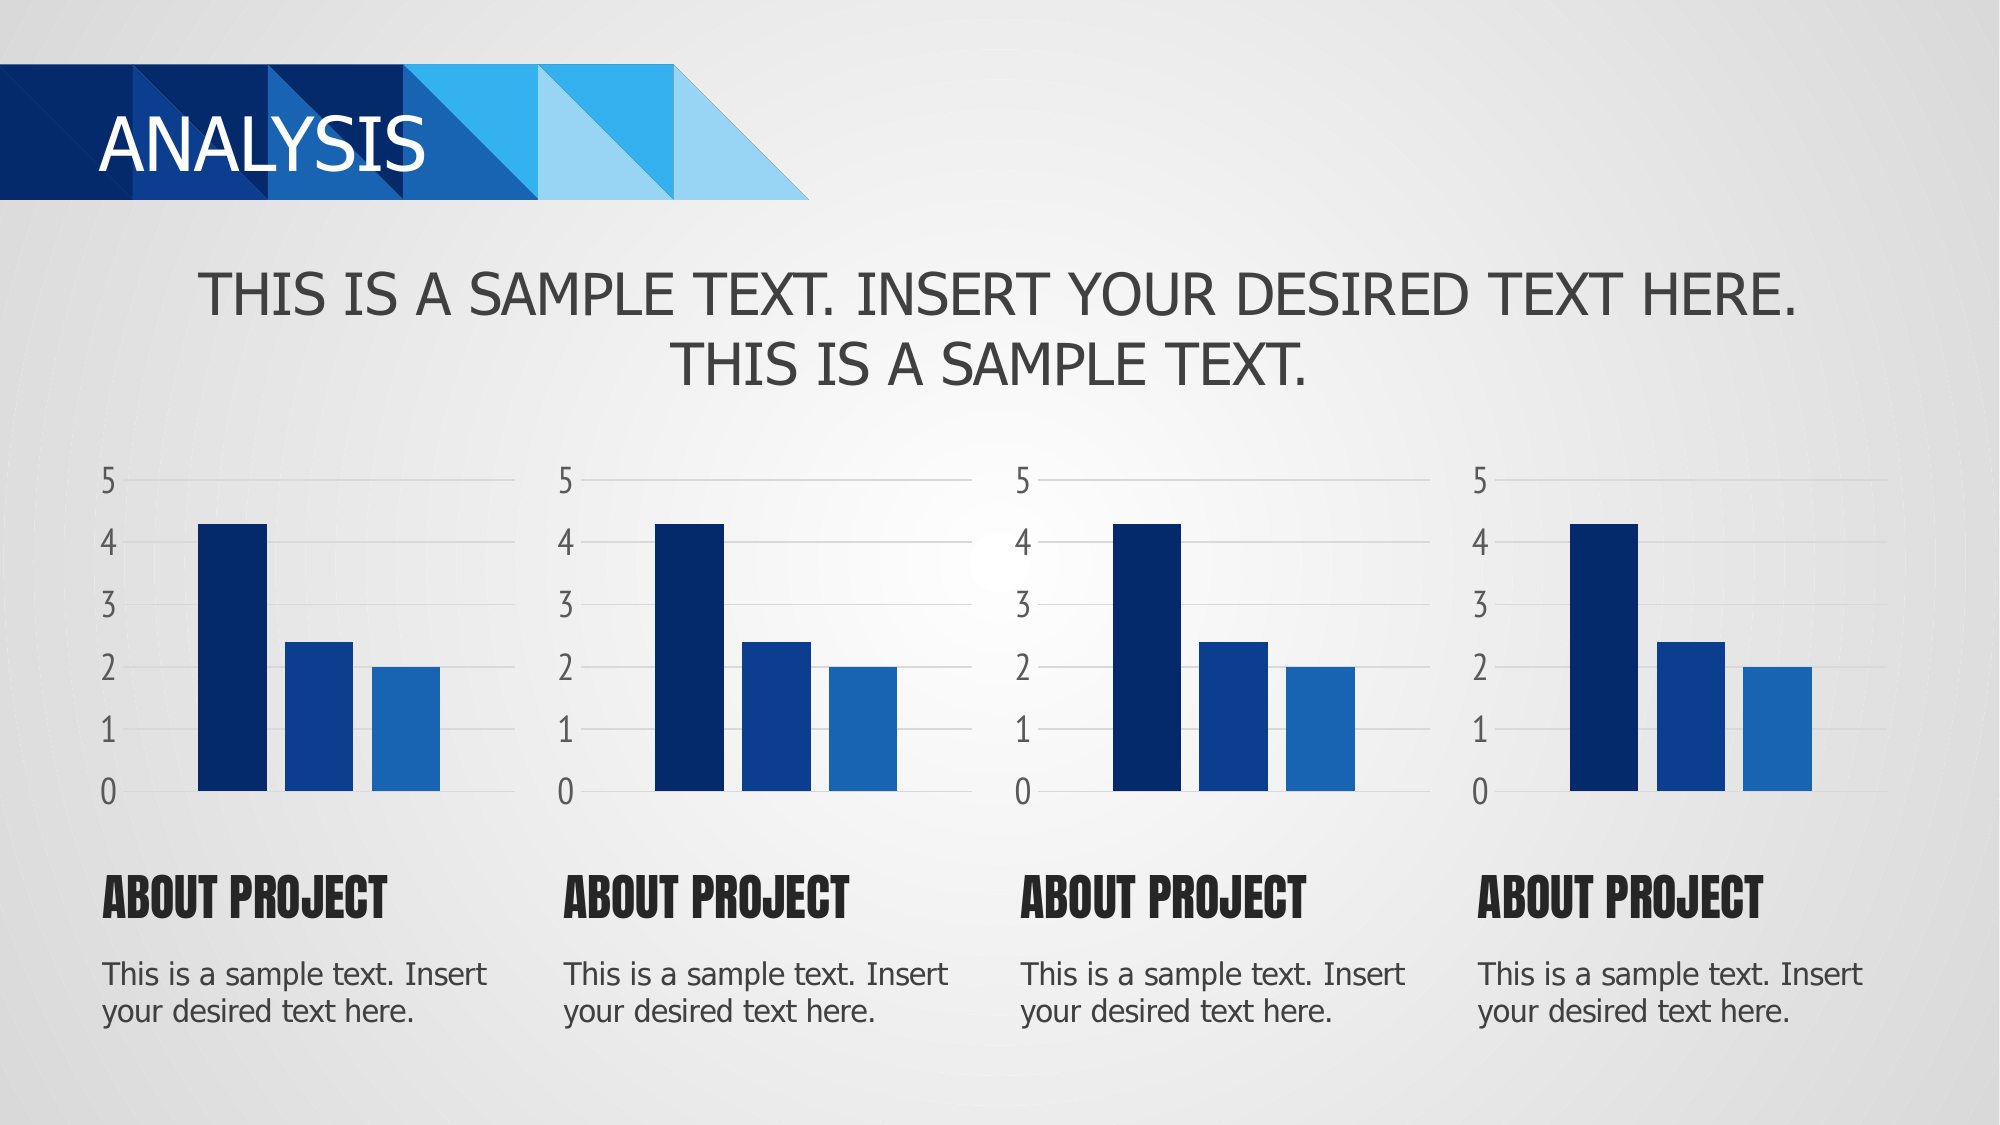

# ANALYSIS
THIS IS A SAMPLE TEXT. INSERT YOUR DESIRED TEXT HERE. THIS IS A SAMPLE TEXT.

### Chart

| Category | Series 1 | Series 2 | Series 3 |
|---|---|---|---|
| Category 1 | 4.3 | 2.4 | 2.0 |

### Chart

| Category | Series 1 | Series 2 | Series 3 |
|---|---|---|---|
| Category 1 | 4.3 | 2.4 | 2.0 |

### Chart

| Category | Series 1 | Series 2 | Series 3 |
|---|---|---|---|
| Category 1 | 4.3 | 2.4 | 2.0 |

### Chart

| Category | Series 1 | Series 2 | Series 3 |
|---|---|---|---|
| Category 1 | 4.3 | 2.4 | 2.0 |
ABOUT PROJECT
ABOUT PROJECT
ABOUT PROJECT
ABOUT PROJECT
This is a sample text. Insert your desired text here.
This is a sample text. Insert your desired text here.
This is a sample text. Insert your desired text here.
This is a sample text. Insert your desired text here.